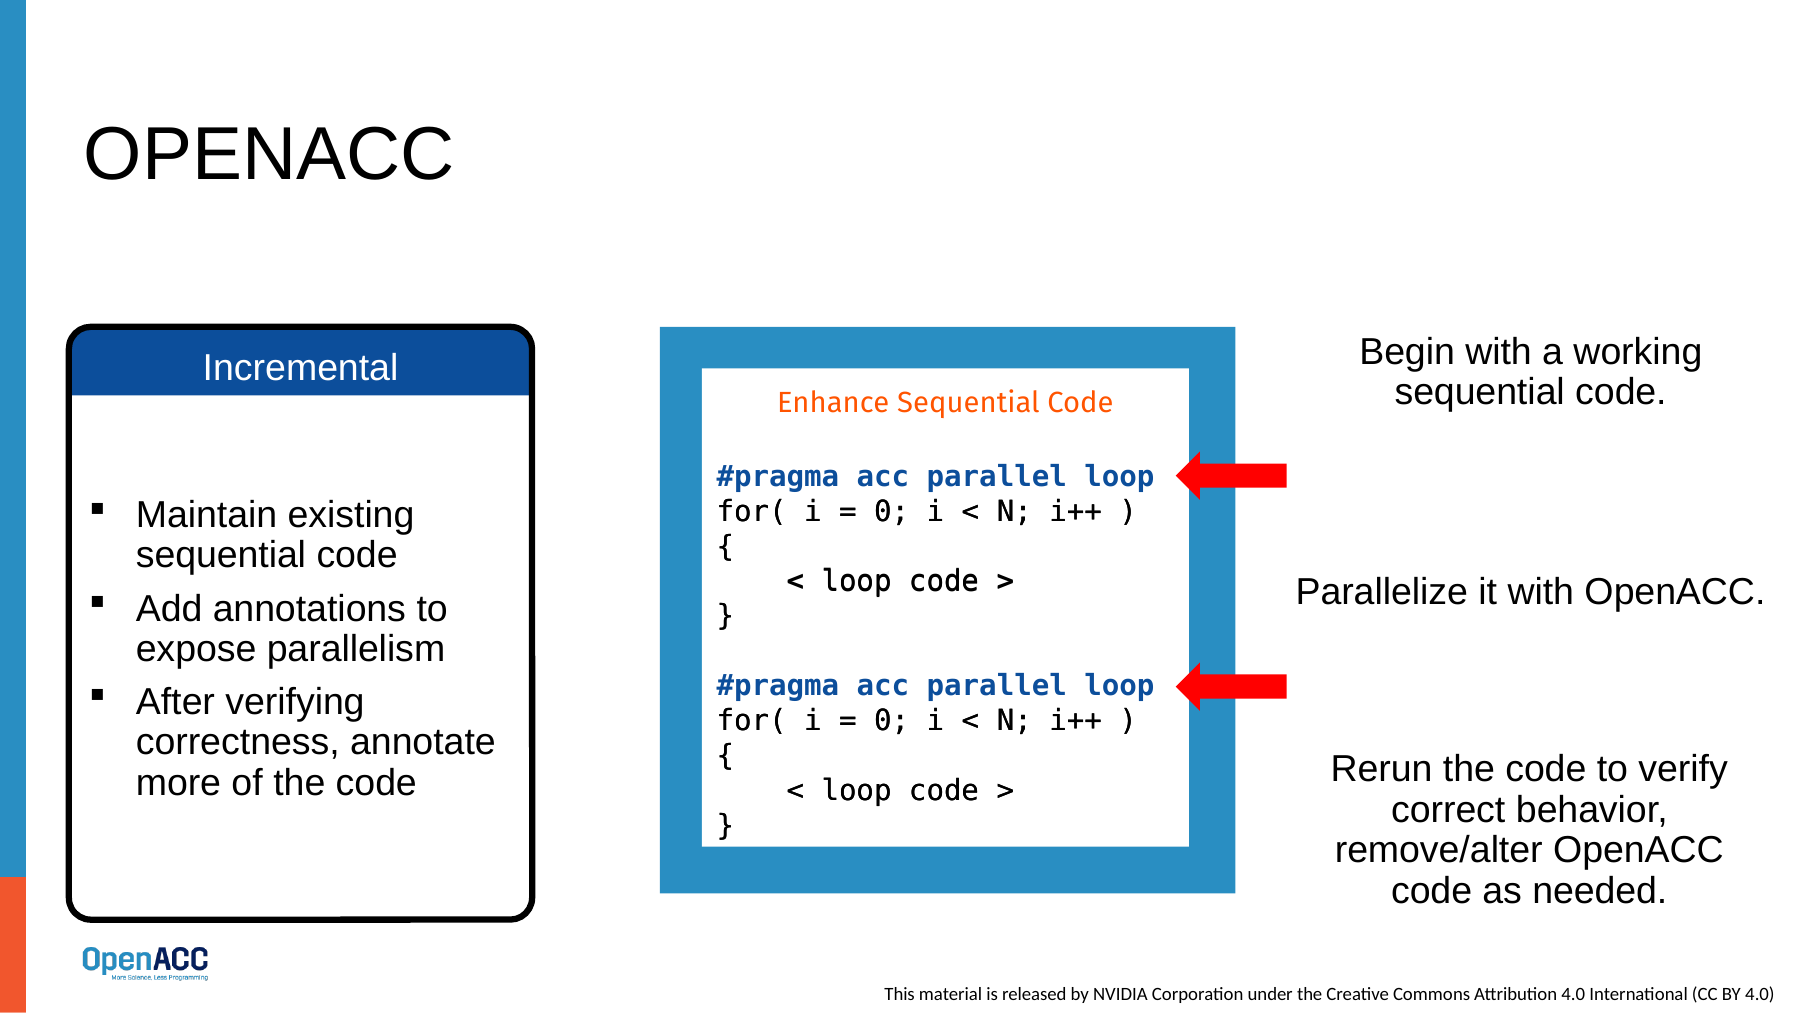

# openacc
Begin with a working sequential code.
Incremental

Enhance Sequential Code
#pragma acc parallel loop
for( i = 0; i < N; i++ )
{
    < loop code >
}

#pragma acc parallel loop
for( i = 0; i < N; i++ )
{
    < loop code >
}

for( i = 0; i < N; i++ )
{
    < loop code >
}

for( i = 0; i < N; i++ )
{
    < loop code >
}

Maintain existing sequential code
Add annotations to expose parallelism
After verifying correctness, annotate more of the code
Parallelize it with OpenACC.

Rerun the code to verify correct behavior, remove/alter OpenACC code as needed.